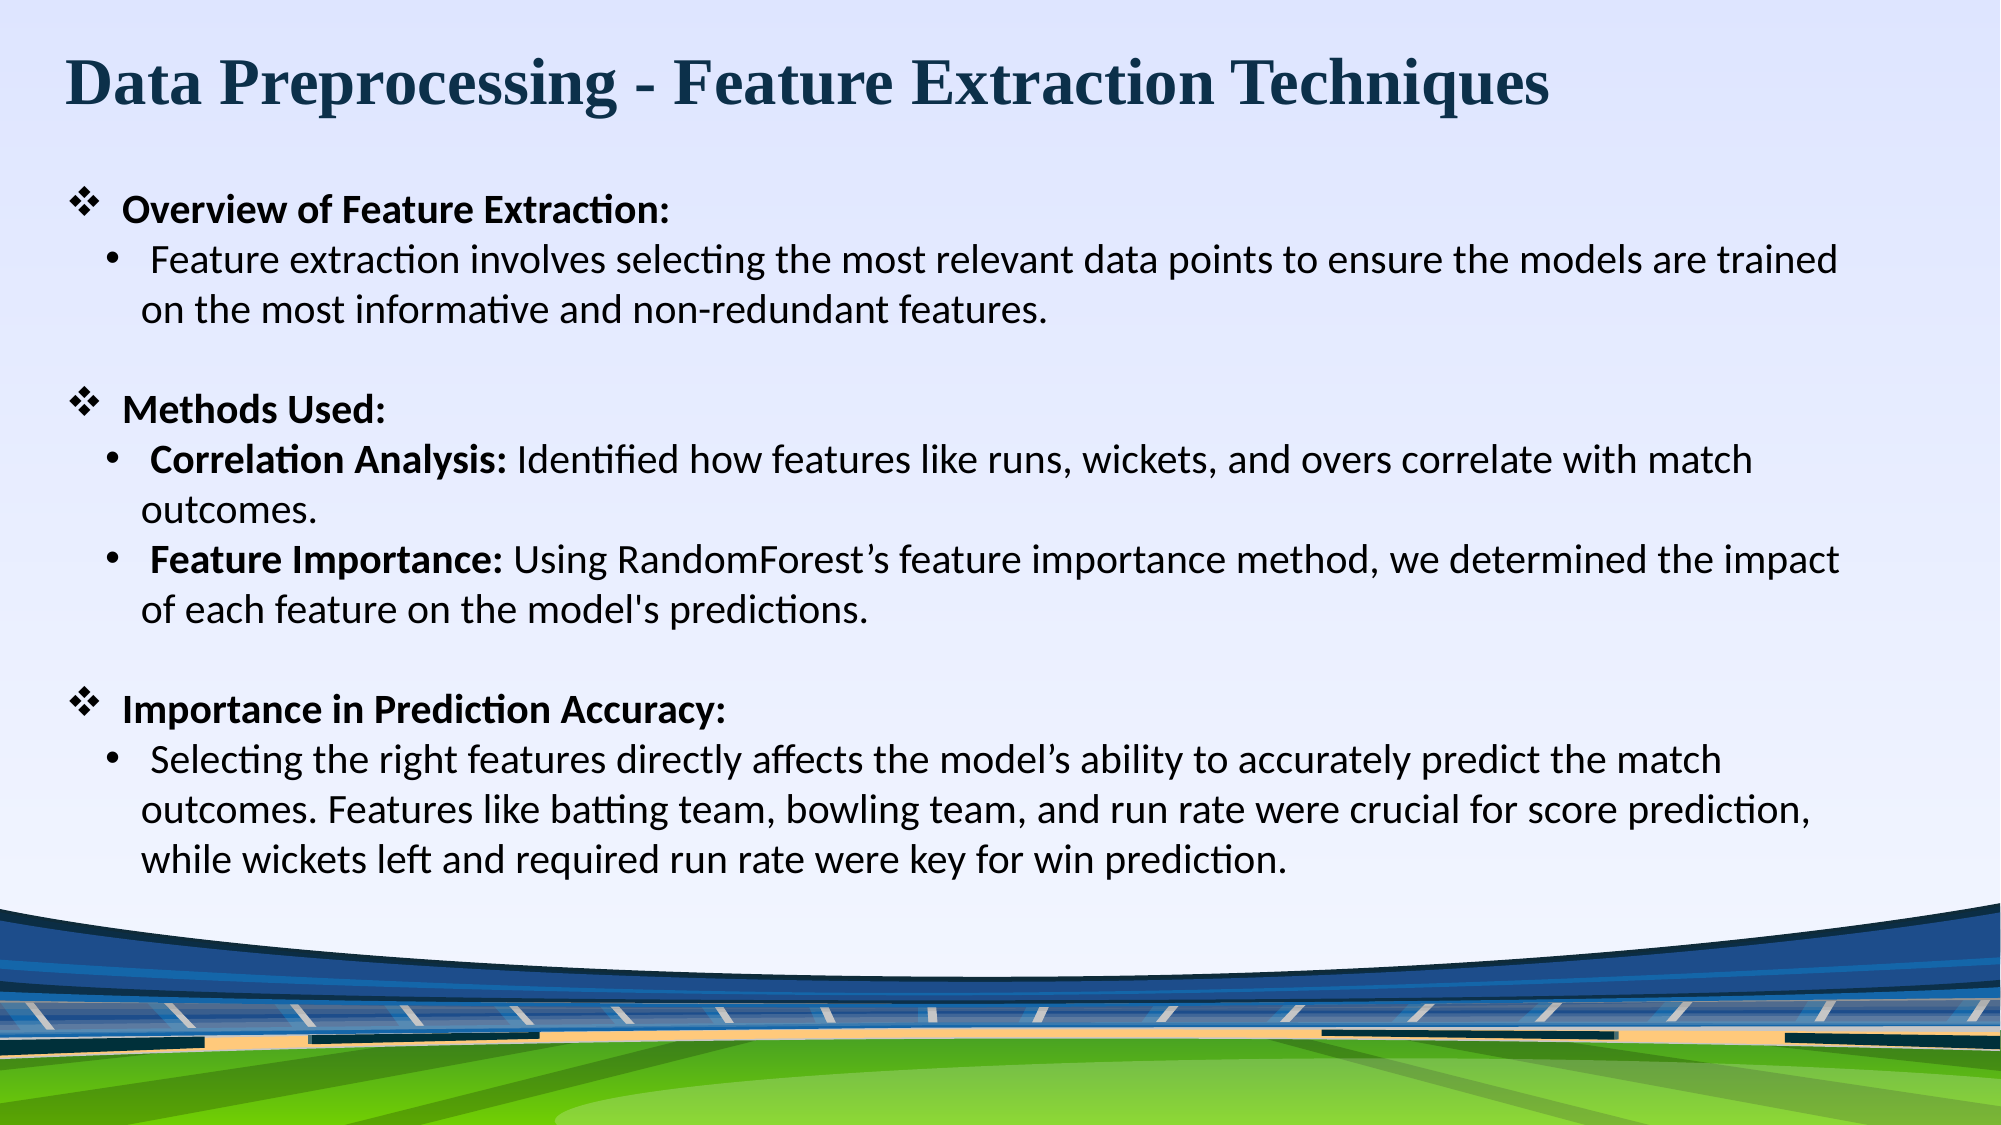

Data Preprocessing - Feature Extraction Techniques
Overview of Feature Extraction:
 Feature extraction involves selecting the most relevant data points to ensure the models are trained on the most informative and non-redundant features.

Methods Used:
 Correlation Analysis: Identified how features like runs, wickets, and overs correlate with match outcomes.
 Feature Importance: Using RandomForest’s feature importance method, we determined the impact of each feature on the model's predictions.

Importance in Prediction Accuracy:
 Selecting the right features directly affects the model’s ability to accurately predict the match outcomes. Features like batting team, bowling team, and run rate were crucial for score prediction, while wickets left and required run rate were key for win prediction.